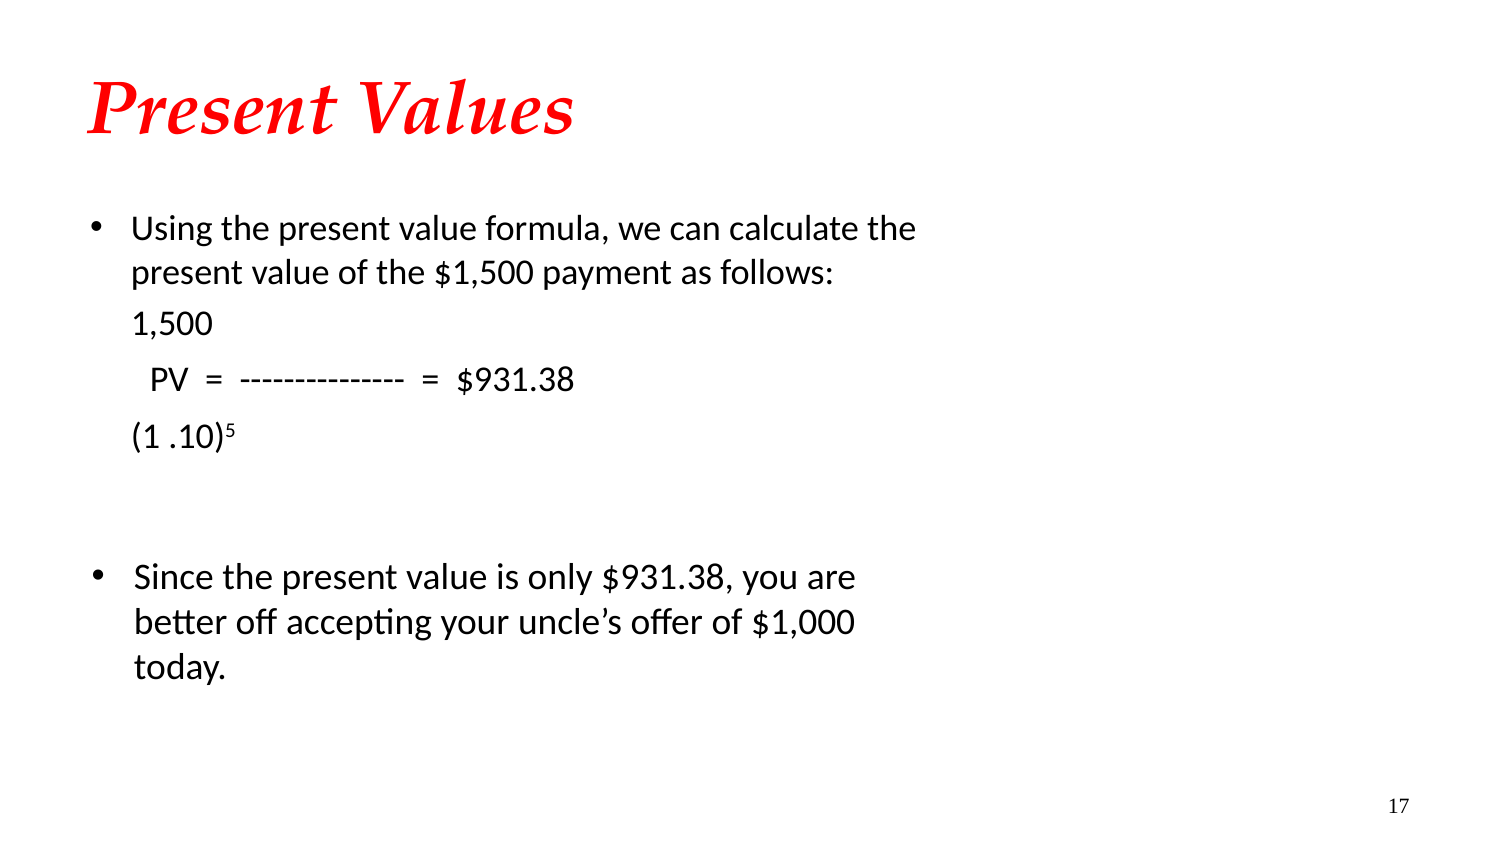

# Present Values
Using the present value formula, we can calculate the present value of the $1,500 payment as follows:
			1,500
		    PV  =  ---------------  =  $931.38
			(1 .10)5

Since the present value is only $931.38, you are better off accepting your uncle’s offer of $1,000 today.
17